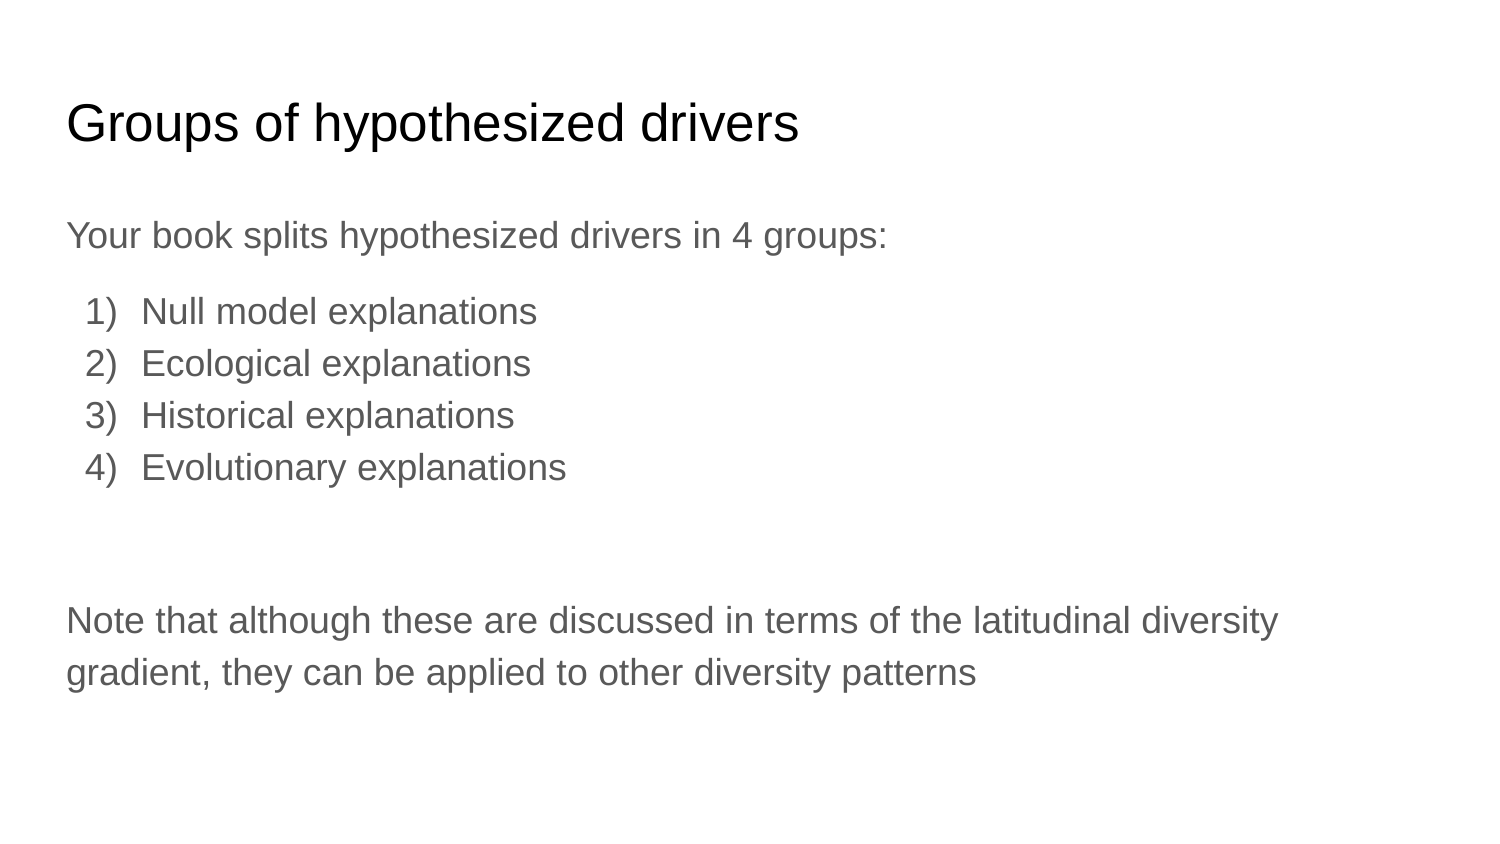

# Groups of hypothesized drivers
Your book splits hypothesized drivers in 4 groups:
Null model explanations
Ecological explanations
Historical explanations
Evolutionary explanations

Note that although these are discussed in terms of the latitudinal diversity gradient, they can be applied to other diversity patterns